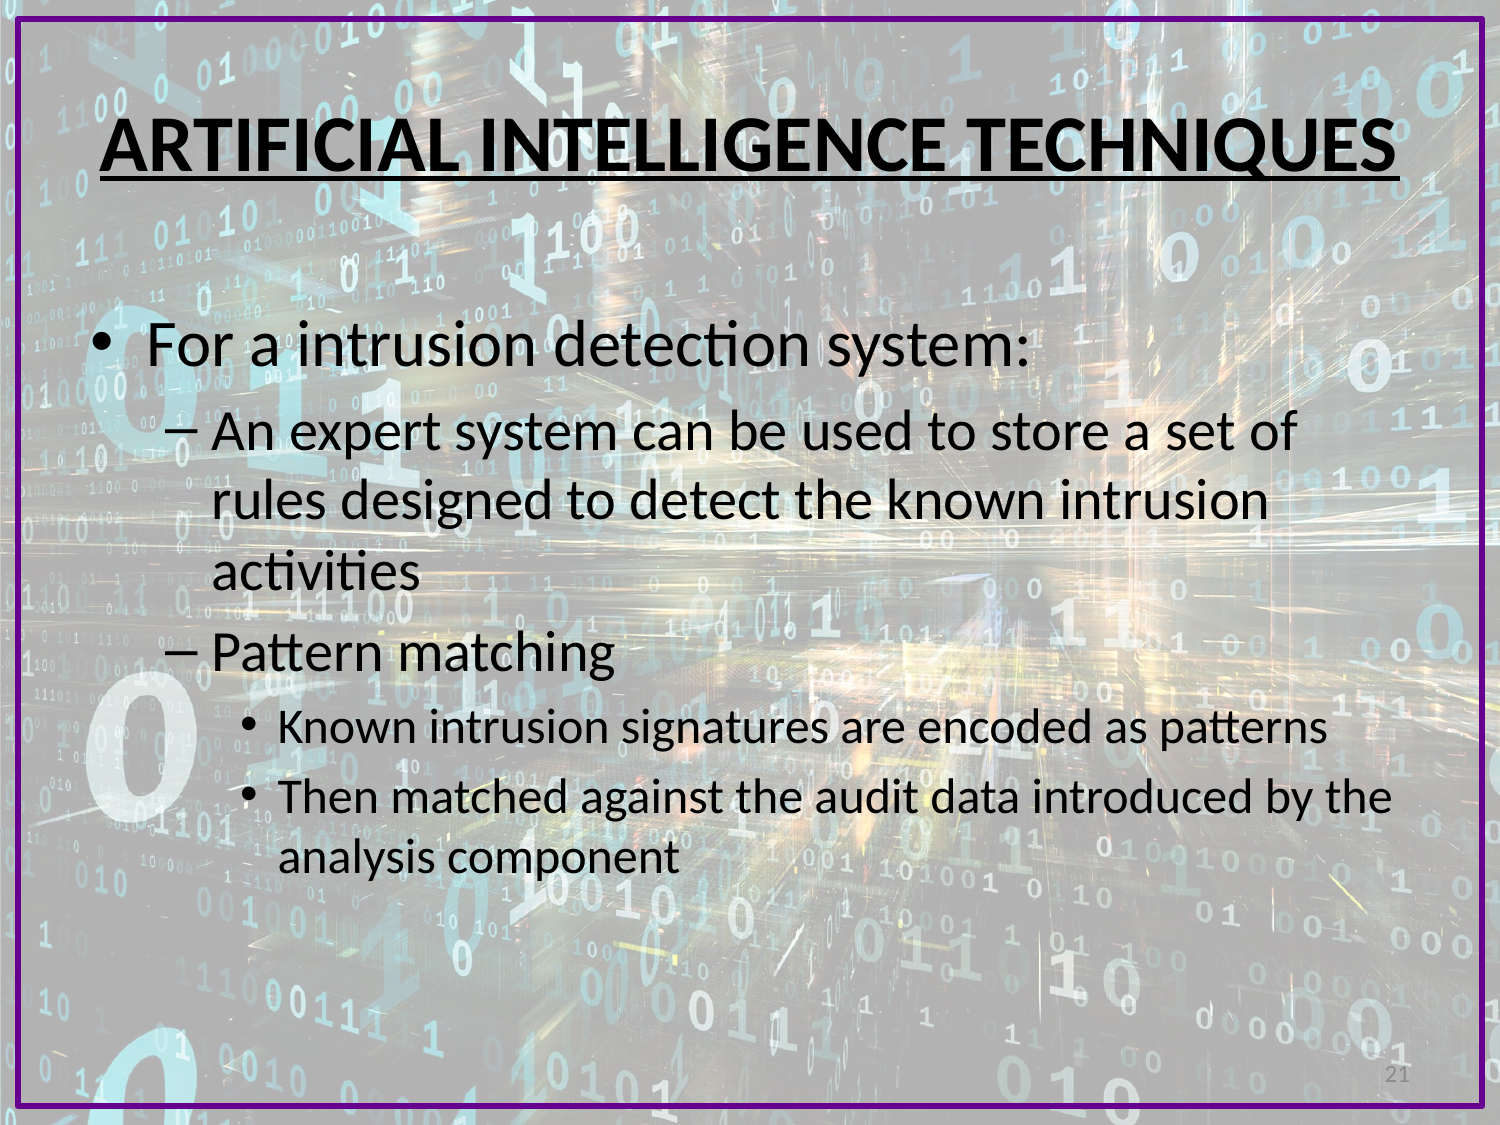

# Artificial intelligence techniques
For a intrusion detection system:
An expert system can be used to store a set of rules designed to detect the known intrusion activities
Pattern matching
Known intrusion signatures are encoded as patterns
Then matched against the audit data introduced by the analysis component

21